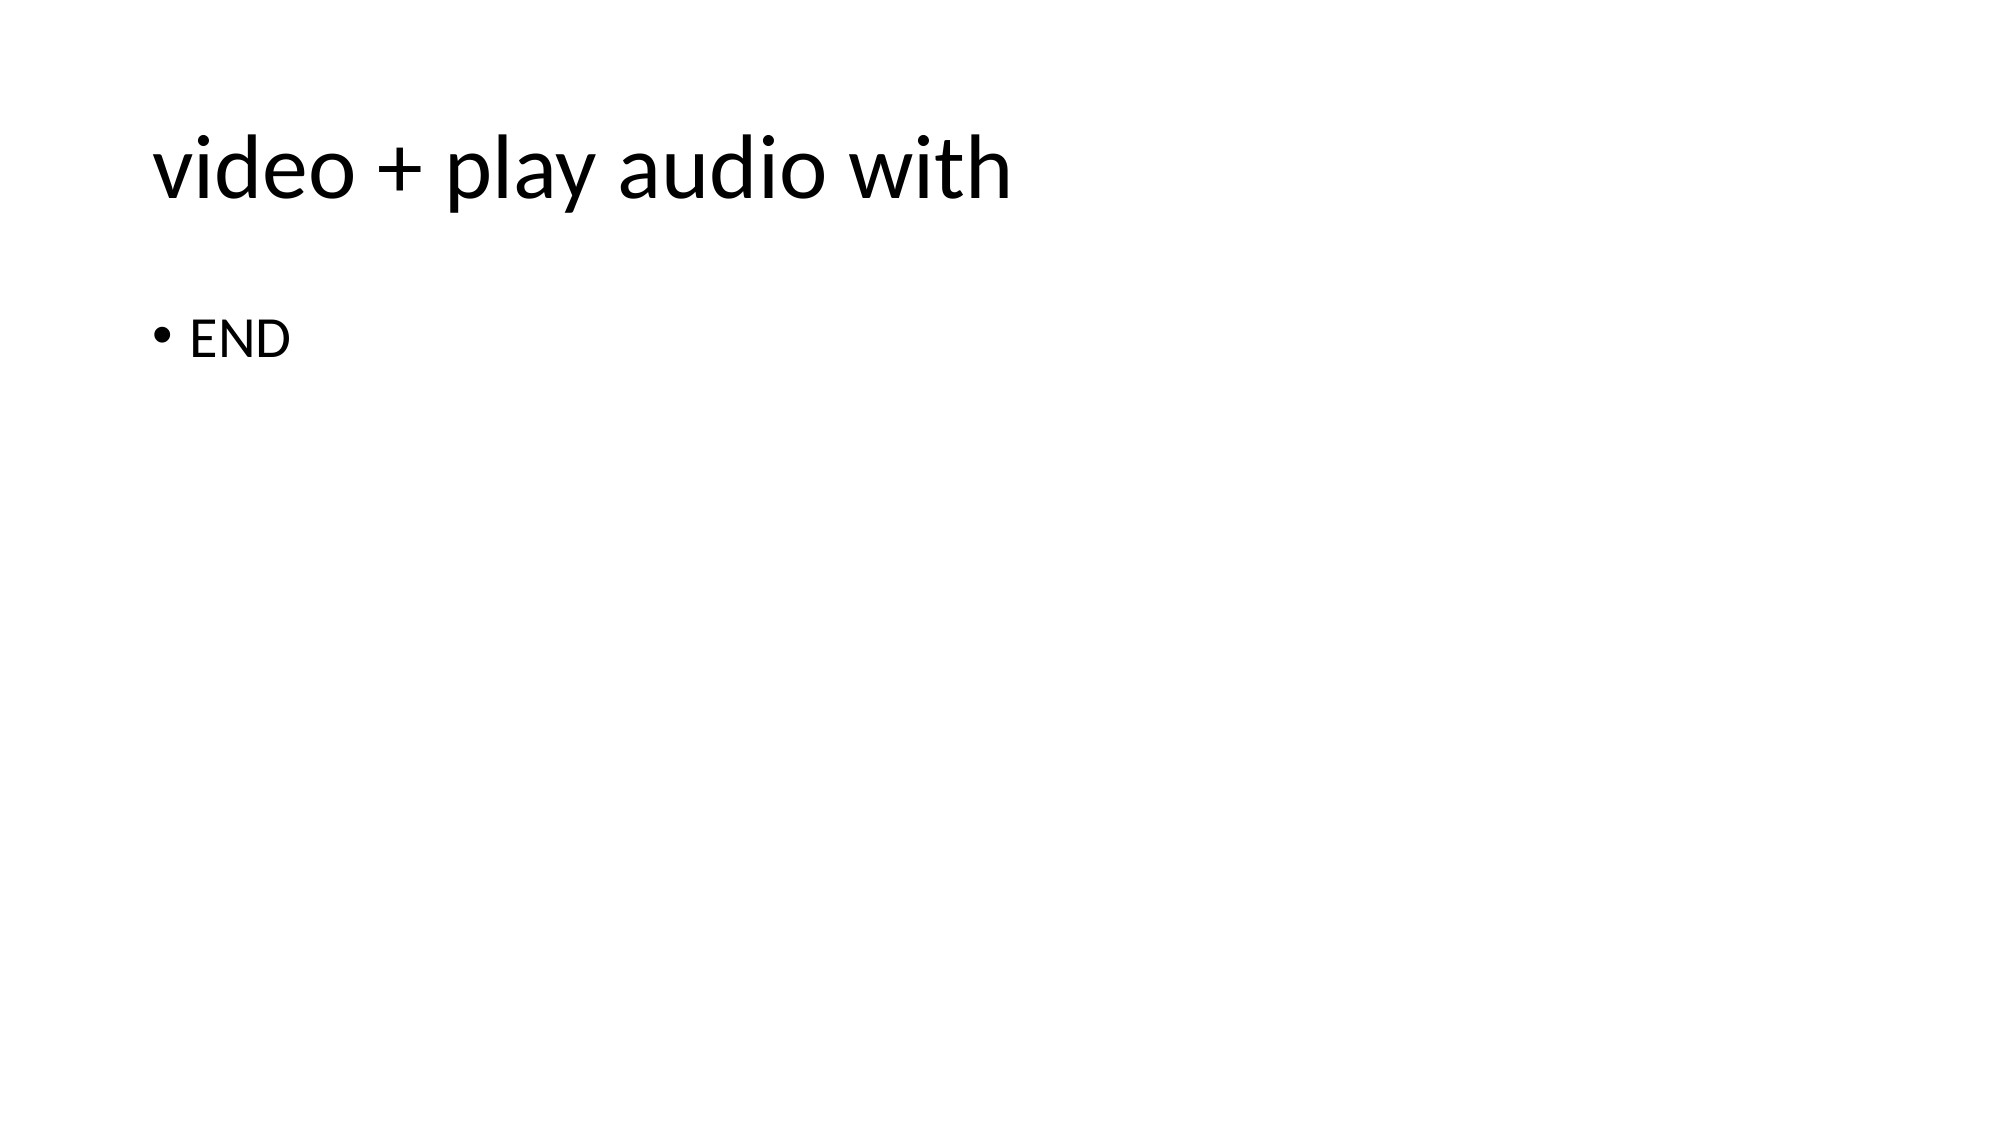

# video + play audio with
END